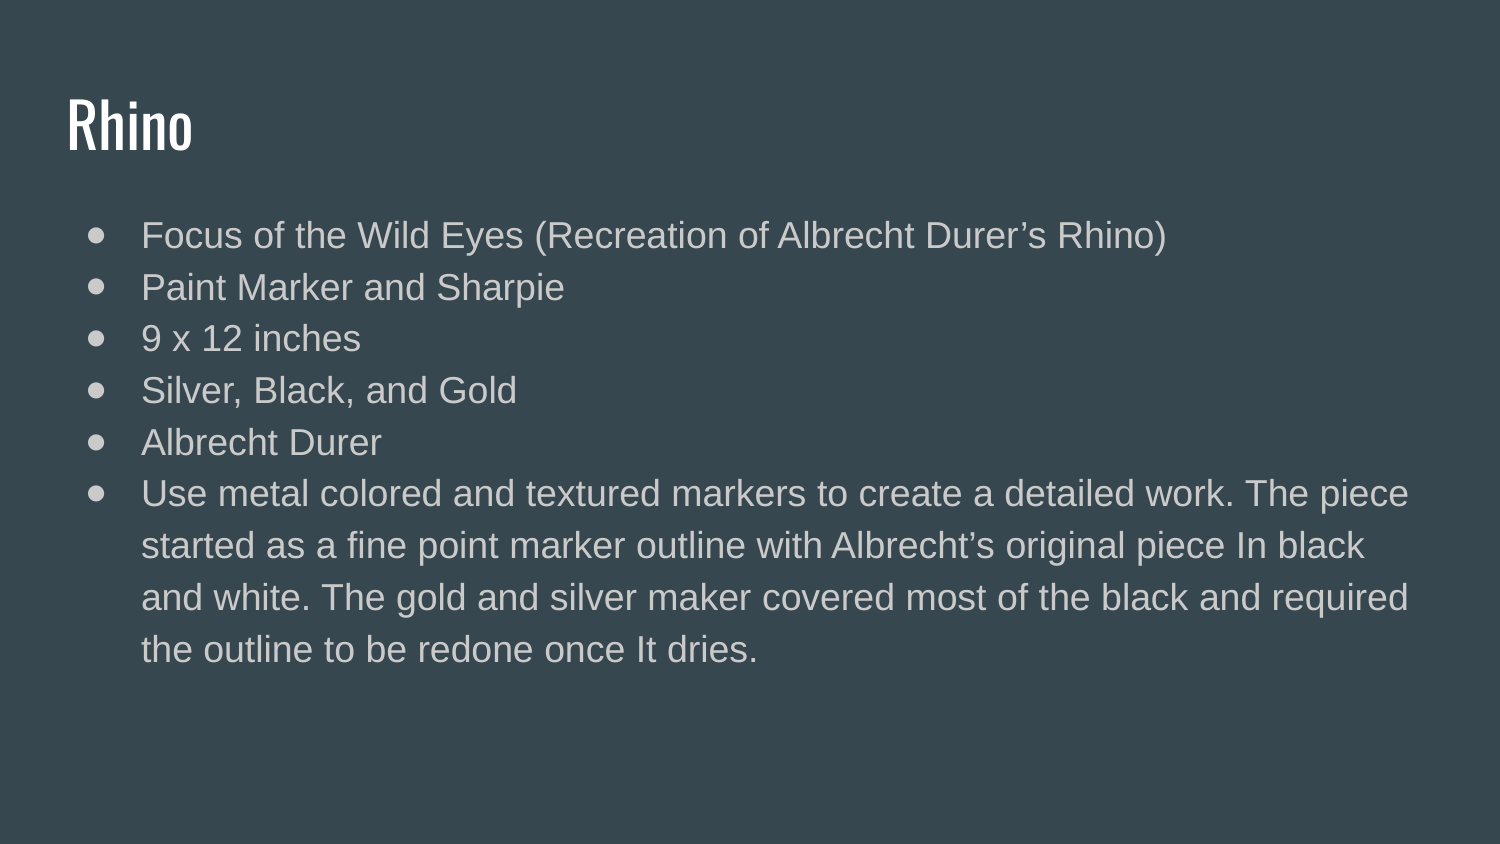

# Rhino
Focus of the Wild Eyes (Recreation of Albrecht Durer’s Rhino)
Paint Marker and Sharpie
9 x 12 inches
Silver, Black, and Gold
Albrecht Durer
Use metal colored and textured markers to create a detailed work. The piece started as a fine point marker outline with Albrecht’s original piece In black and white. The gold and silver maker covered most of the black and required the outline to be redone once It dries.